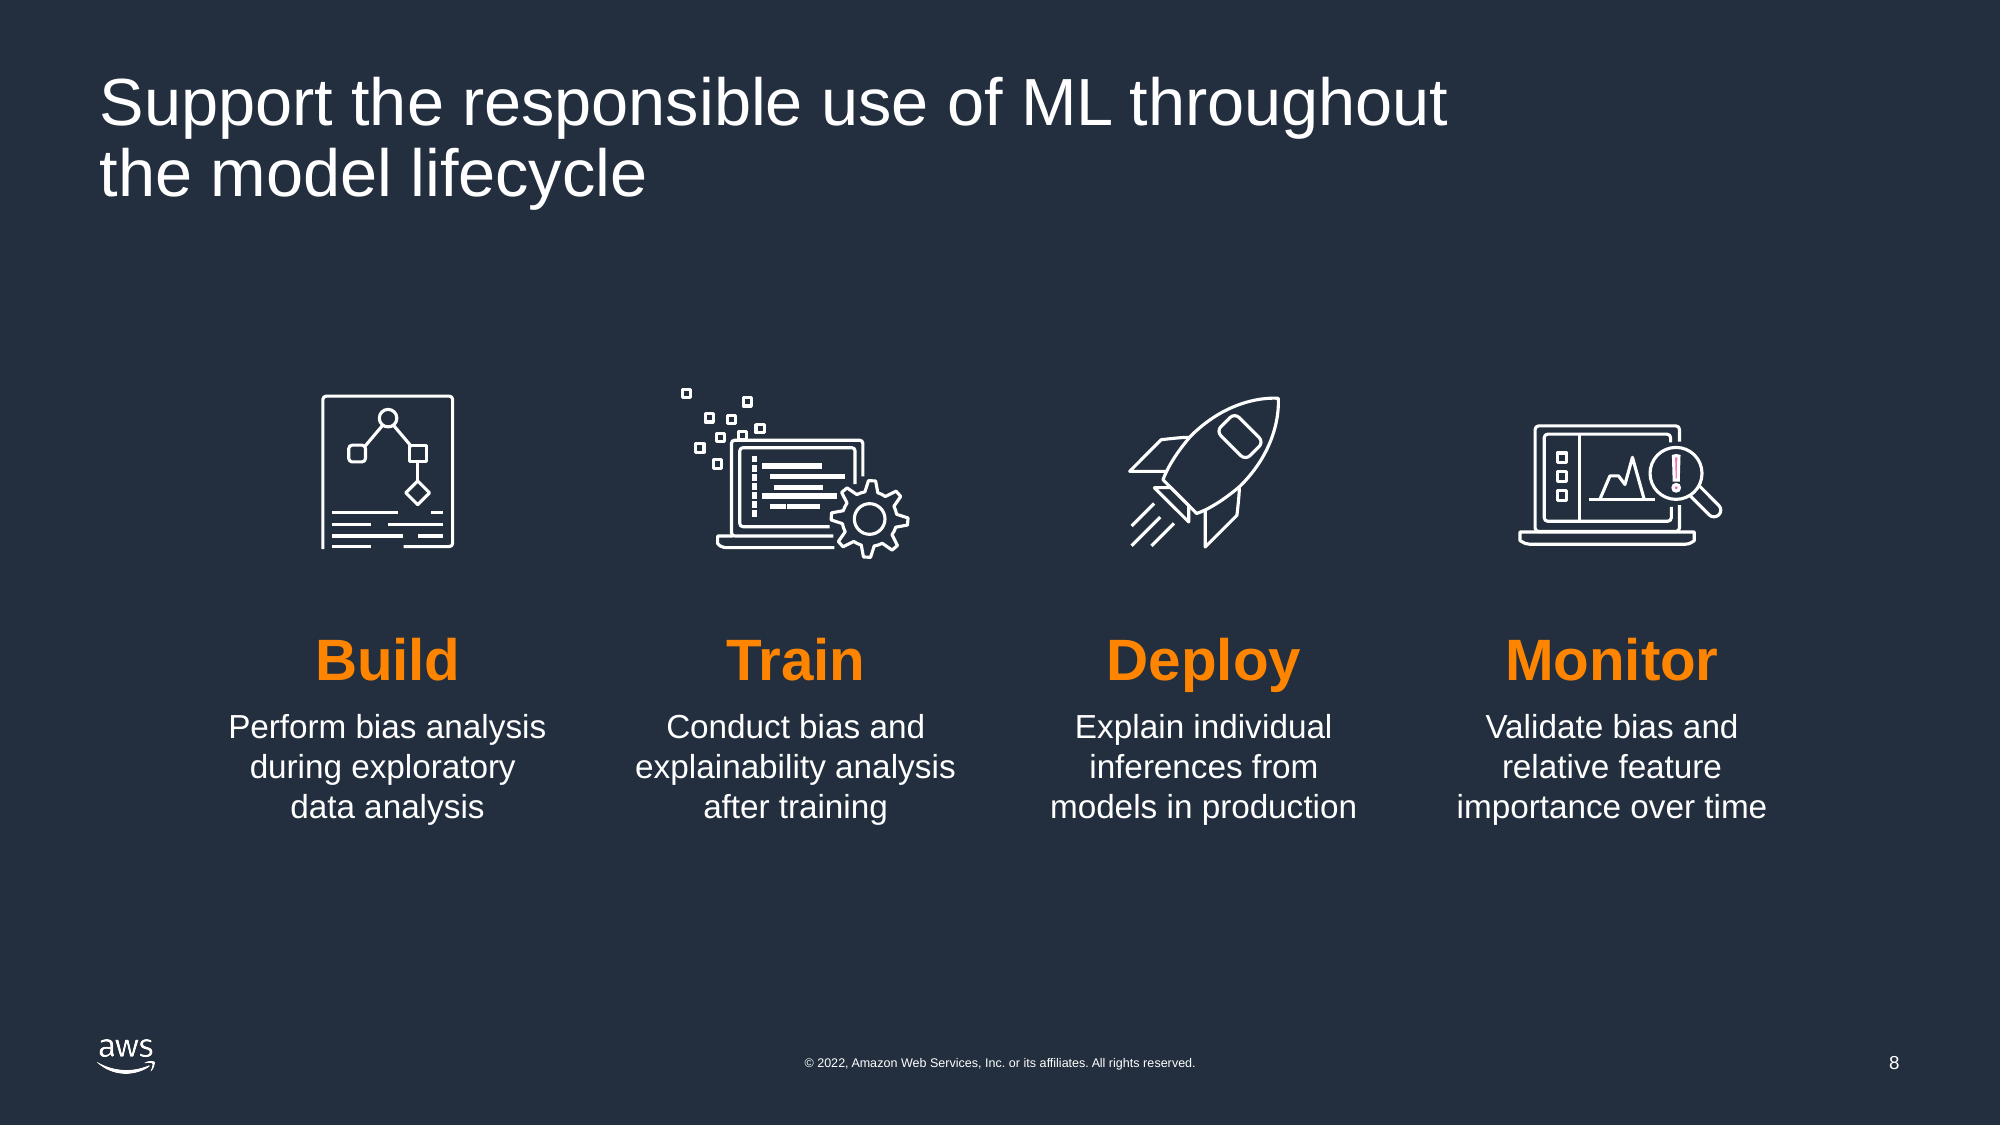

# Support the responsible use of ML throughout the model lifecycle

Train
Conduct bias and explainability analysis after training

Monitor
Validate bias and relative feature importance over time

Build
Perform bias analysis during exploratory
data analysis

Deploy
Explain individual inferences from models in production
8